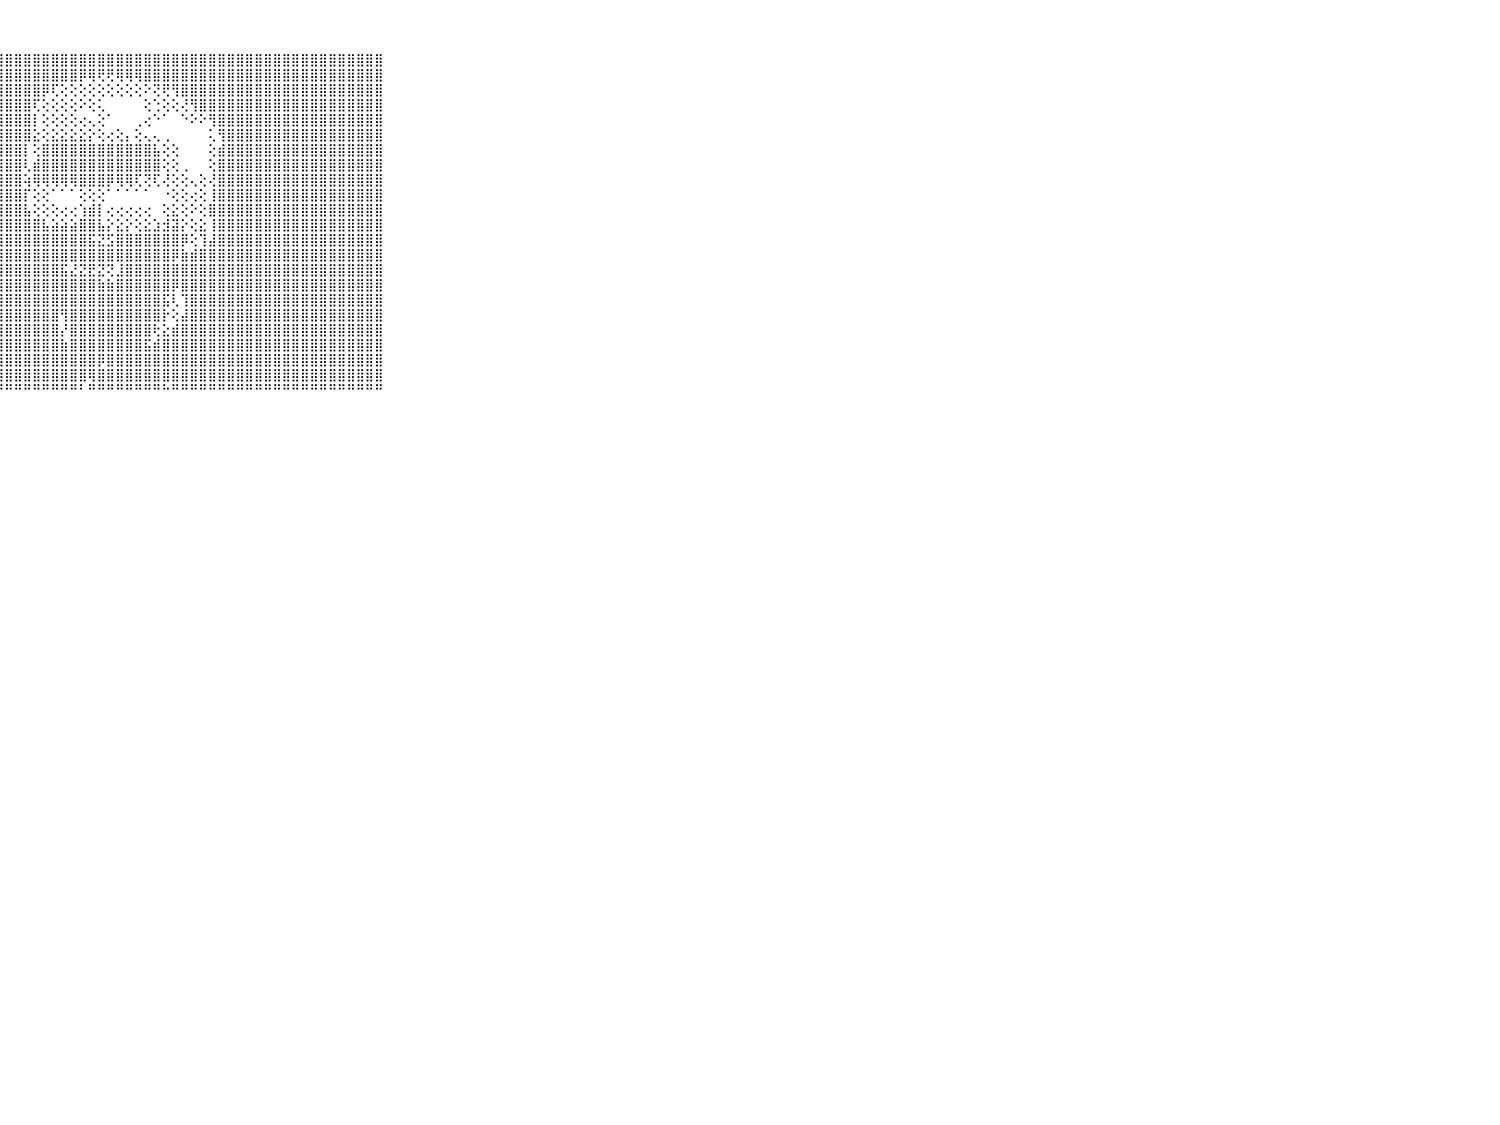

⠀⠀⠀⠀⠀⠀⠀⠀⠀⠀⠀⣿⣿⣿⣿⣿⣿⣿⣿⣿⣿⣿⣿⣿⣿⣿⣿⣿⣿⣿⣿⣿⣿⣿⣿⣿⣿⣿⣿⣿⣿⣿⣿⣿⣿⣿⣿⣿⣿⣿⣿⣿⣿⣿⣿⣿⣿⣿⣿⣿⣿⣿⣿⣿⣿⣿⣿⣿⣿⠀⠀⠀⠀⠀⠀⠀⠀⠀⠀⠀⠀
⠀⠀⠀⠀⠀⠀⠀⠀⠀⠀⠀⣿⣿⣿⣿⣿⣿⣿⣿⣿⣿⣿⣿⣿⣿⣿⣿⣿⣿⣿⣿⣿⣿⣿⣿⣿⡿⢿⢟⢟⢿⢿⢿⣿⣿⣿⣿⣿⣿⣿⣿⣿⣿⣿⣿⣿⣿⣿⣿⣿⣿⣿⣿⣿⣿⣿⣿⣿⣿⠀⠀⠀⠀⠀⠀⠀⠀⠀⠀⠀⠀
⠀⠀⠀⠀⠀⠀⠀⠀⠀⠀⠀⣿⣿⣿⣿⣿⣿⣿⣿⣿⣿⣿⣿⣿⣿⣿⣿⣿⣿⣿⣿⣿⡿⢏⢕⢕⢕⢕⢕⢕⢕⢕⢕⠕⢝⢟⢻⣿⣿⣿⣿⣿⣿⣿⣿⣿⣿⣿⣿⣿⣿⣿⣿⣿⣿⣿⣿⣿⣿⠀⠀⠀⠀⠀⠀⠀⠀⠀⠀⠀⠀
⠀⠀⠀⠀⠀⠀⠀⠀⠀⠀⠀⣿⣿⣿⣿⣿⣿⣿⣿⣿⣿⣿⣿⣿⣿⣿⣿⣿⣿⣿⣿⢏⢕⢕⢕⢕⠕⢕⢅⠀⠀⠀⠀⢕⢑⢕⢕⢜⢻⣿⣿⣿⣿⣿⣿⣿⣿⣿⣿⣿⣿⣿⣿⣿⣿⣿⣿⣿⣿⠀⠀⠀⠀⠀⠀⠀⠀⠀⠀⠀⠀
⠀⠀⠀⠀⠀⠀⠀⠀⠀⠀⠀⣿⣿⣿⣿⣿⣿⣿⣿⣿⣿⣿⣿⣿⣿⣿⣿⣿⣿⣿⣿⡇⢕⢕⢕⢕⢔⢄⢕⠁⠀⠀⢀⢔⠑⠁⠀⠑⠕⠕⢻⣿⣿⣿⣿⣿⣿⣿⣿⣿⣿⣿⣿⣿⣿⣿⣿⣿⣿⠀⠀⠀⠀⠀⠀⠀⠀⠀⠀⠀⠀
⠀⠀⠀⠀⠀⠀⠀⠀⠀⠀⠀⣿⣿⣿⣿⣿⣿⣿⣿⣿⣿⣿⣿⣿⣿⣿⣿⣿⣿⣿⣿⣕⢕⣕⣕⣕⣕⡕⢕⢔⢕⡄⢕⢄⢄⢀⠀⠀⠀⠀⢅⢻⣿⣿⣿⣿⣿⣿⣿⣿⣿⣿⣿⣿⣿⣿⣿⣿⣿⠀⠀⠀⠀⠀⠀⠀⠀⠀⠀⠀⠀
⠀⠀⠀⠀⠀⠀⠀⠀⠀⠀⠀⣿⣿⣿⣿⣿⣿⣿⣿⣿⣿⣿⣿⣿⣿⣿⣿⣿⣿⣿⡇⢕⣿⣿⣿⣿⣿⣿⣿⣿⣿⣿⣿⣿⣧⢕⢕⠀⠀⠀⢕⣾⣿⣿⣿⣿⣿⣿⣿⣿⣿⣿⣿⣿⣿⣿⣿⣿⣿⠀⠀⠀⠀⠀⠀⠀⠀⠀⠀⠀⠀
⠀⠀⠀⠀⠀⠀⠀⠀⠀⠀⠀⣿⣿⣿⣿⣿⣿⣿⣿⣿⣿⣿⣿⣿⣿⣿⣿⣿⣿⣿⢇⣾⣿⣿⣿⣿⣿⣿⣿⣿⣿⣿⣿⣿⣿⢕⢕⢀⠀⠀⢕⣿⣿⣿⣿⣿⣿⣿⣿⣿⣿⣿⣿⣿⣿⣿⣿⣿⣿⠀⠀⠀⠀⠀⠀⠀⠀⠀⠀⠀⠀
⠀⠀⠀⠀⠀⠀⠀⠀⠀⠀⠀⣿⣿⣿⣿⣿⣿⣿⣿⣿⣿⣿⣿⣿⣿⣿⣿⣿⣿⣿⢵⢿⢿⢿⢿⢿⣿⣿⣿⡿⢿⢿⢏⢝⢏⢜⢕⢕⢄⢕⢜⣿⣿⣿⣿⣿⣿⣿⣿⣿⣿⣿⣿⣿⣿⣿⣿⣿⣿⠀⠀⠀⠀⠀⠀⠀⠀⠀⠀⠀⠀
⠀⠀⠀⠀⠀⠀⠀⠀⠀⠀⠀⣿⣿⣿⣿⣿⣿⣿⣿⣿⣿⣿⣿⣿⣿⣿⣿⣿⣿⣿⡏⢕⢕⠁⠁⠁⢕⢕⢕⠁⠁⠁⠁⠁⠀⠐⢕⢕⢔⢕⢸⣿⣿⣿⣿⣿⣿⣿⣿⣿⣿⣿⣿⣿⣿⣿⣿⣿⣿⠀⠀⠀⠀⠀⠀⠀⠀⠀⠀⠀⠀
⠀⠀⠀⠀⠀⠀⠀⠀⠀⠀⠀⣿⣿⣿⣿⣿⣿⣿⣿⣿⣿⣿⣿⣿⣿⣿⣿⣿⣿⣿⣧⢕⢕⢕⢔⢔⢱⣾⡇⢔⢔⢔⢔⢔⠀⢕⣕⢕⠕⢕⣿⣿⣿⣿⣿⣿⣿⣿⣿⣿⣿⣿⣿⣿⣿⣿⣿⣿⣿⠀⠀⠀⠀⠀⠀⠀⠀⠀⠀⠀⠀
⠀⠀⠀⠀⠀⠀⠀⠀⠀⠀⠀⣿⣿⣿⣿⣿⣿⣿⣿⣿⣿⣿⣿⣿⣿⣿⣿⣿⣿⣿⣿⣿⣧⣵⣵⣵⣿⣿⣧⡕⣕⡕⢕⣕⣱⣺⣽⡕⢕⣕⢸⣿⣿⣿⣿⣿⣿⣿⣿⣿⣿⣿⣿⣿⣿⣿⣿⣿⣿⠀⠀⠀⠀⠀⠀⠀⠀⠀⠀⠀⠀
⠀⠀⠀⠀⠀⠀⠀⠀⠀⠀⠀⣿⣿⣿⣿⣿⣿⣿⣿⣿⣿⣿⣿⣿⣿⣿⣿⣿⣿⣿⣿⣿⣿⣿⣿⣿⣿⣯⣝⣫⣿⣿⣿⣿⣿⣿⣿⡿⢕⢹⣼⣿⣿⣿⣿⣿⣿⣿⣿⣿⣿⣿⣿⣿⣿⣿⣿⣿⣿⠀⠀⠀⠀⠀⠀⠀⠀⠀⠀⠀⠀
⠀⠀⠀⠀⠀⠀⠀⠀⠀⠀⠀⣿⣿⣿⣿⣿⣿⣿⣿⣿⣿⣿⣿⣿⣿⣿⣿⣿⣿⣿⣿⣿⣿⣿⣿⣿⣿⣿⣿⣿⣿⣿⣿⣿⣿⣿⡿⣷⣾⣿⣿⣿⣿⣿⣿⣿⣿⣿⣿⣿⣿⣿⣿⣿⣿⣿⣿⣿⣿⠀⠀⠀⠀⠀⠀⠀⠀⠀⠀⠀⠀
⠀⠀⠀⠀⠀⠀⠀⠀⠀⠀⠀⣿⣿⣿⣿⣿⣿⣿⣿⣿⣿⣿⣿⣿⣿⣿⣿⣿⣿⣿⣿⣿⣿⣿⣯⣜⣝⣟⣝⢝⣸⣿⣿⣿⣿⣿⣿⣿⣿⣿⣿⣿⣿⣿⣿⣿⣿⣿⣿⣿⣿⣿⣿⣿⣿⣿⣿⣿⣿⠀⠀⠀⠀⠀⠀⠀⠀⠀⠀⠀⠀
⠀⠀⠀⠀⠀⠀⠀⠀⠀⠀⠀⣿⣿⣿⣿⣿⣿⣿⣿⣿⣿⣿⣿⣿⣿⣿⣿⣿⣿⣿⣿⣿⣿⣿⣿⣿⣿⣿⣷⣷⣿⣿⣿⣿⣿⣿⡿⣿⣿⣿⣿⣿⣿⣿⣿⣿⣿⣿⣿⣿⣿⣿⣿⣿⣿⣿⣿⣿⣿⠀⠀⠀⠀⠀⠀⠀⠀⠀⠀⠀⠀
⠀⠀⠀⠀⠀⠀⠀⠀⠀⠀⠀⣿⣿⣿⣿⣿⣿⣿⣿⣿⣿⣿⣿⣿⣿⣿⣿⣿⣿⣿⣿⣿⣿⣿⣿⣿⣿⣿⣿⣿⣿⣿⣿⣿⣿⣯⢇⢹⣿⣿⣿⣿⣿⣿⣿⣿⣿⣿⣿⣿⣿⣿⣿⣿⣿⣿⣿⣿⣿⠀⠀⠀⠀⠀⠀⠀⠀⠀⠀⠀⠀
⠀⠀⠀⠀⠀⠀⠀⠀⠀⠀⠀⣿⣿⣿⣿⣿⣿⣿⣿⣿⣿⣿⣿⣿⣿⣿⣿⣿⣿⣿⣿⣿⣿⣿⢻⣿⣿⣿⣿⣿⣿⣿⣿⣿⣿⡗⢕⣼⣿⣿⣿⣿⣿⣿⣿⣿⣿⣿⣿⣿⣿⣿⣿⣿⣿⣿⣿⣿⣿⠀⠀⠀⠀⠀⠀⠀⠀⠀⠀⠀⠀
⠀⠀⠀⠀⠀⠀⠀⠀⠀⠀⠀⣿⣿⣿⣿⣿⣿⣿⣿⣿⣿⣿⣿⣿⣿⣿⣿⣿⣿⣿⣿⣿⣿⣿⡜⣿⣿⣿⣿⣿⣿⣿⣿⣿⢗⣕⣾⣿⣿⣿⣿⣿⣿⣿⣿⣿⣿⣿⣿⣿⣿⣿⣿⣿⣿⣿⣿⣿⣿⠀⠀⠀⠀⠀⠀⠀⠀⠀⠀⠀⠀
⠀⠀⠀⠀⠀⠀⠀⠀⠀⠀⠀⣿⣿⣿⣿⣿⣿⣿⣿⣿⣿⣿⣿⣿⣿⣿⣿⣿⣿⣿⣿⣿⣿⣿⣷⣿⣿⣿⣿⣿⣿⣿⣿⣯⣾⣿⣿⣿⣿⣿⣿⣿⣿⣿⣿⣿⣿⣿⣿⣿⣿⣿⣿⣿⣿⣿⣿⣿⣿⠀⠀⠀⠀⠀⠀⠀⠀⠀⠀⠀⠀
⠀⠀⠀⠀⠀⠀⠀⠀⠀⠀⠀⣿⣿⣿⣿⣿⣿⣿⣿⣿⣿⣿⣿⣿⣿⣿⣿⣿⣿⣿⣿⣿⣿⣿⣿⣿⣿⣿⡿⣿⣿⣿⣿⣿⣿⣿⣿⣿⣿⣿⣿⣿⣿⣿⣿⣿⣿⣿⣿⣿⣿⣿⣿⣿⣿⣿⣿⣿⣿⠀⠀⠀⠀⠀⠀⠀⠀⠀⠀⠀⠀
⠀⠀⠀⠀⠀⠀⠀⠀⠀⠀⠀⣿⣿⣿⣿⣿⣿⣿⣿⣿⣿⣿⣿⣿⣿⣿⣿⣿⣿⣿⣿⣿⣿⣿⣿⣿⣿⢿⣿⣿⣿⣿⣿⣿⣿⣿⣿⣿⣿⣿⣿⣿⣿⣿⣿⣿⣿⣿⣿⣿⣿⣿⣿⣿⣿⣿⣿⣿⣿⠀⠀⠀⠀⠀⠀⠀⠀⠀⠀⠀⠀
⠀⠀⠀⠀⠀⠀⠀⠀⠀⠀⠀⠛⠛⠛⠛⠛⠛⠛⠛⠛⠛⠛⠛⠛⠛⠛⠛⠛⠛⠛⠛⠛⠛⠛⠛⠛⠃⠛⠛⠛⠛⠛⠛⠛⠛⠓⠛⠛⠛⠛⠛⠛⠛⠛⠛⠛⠛⠛⠛⠛⠛⠛⠛⠛⠛⠛⠛⠛⠛⠀⠀⠀⠀⠀⠀⠀⠀⠀⠀⠀⠀